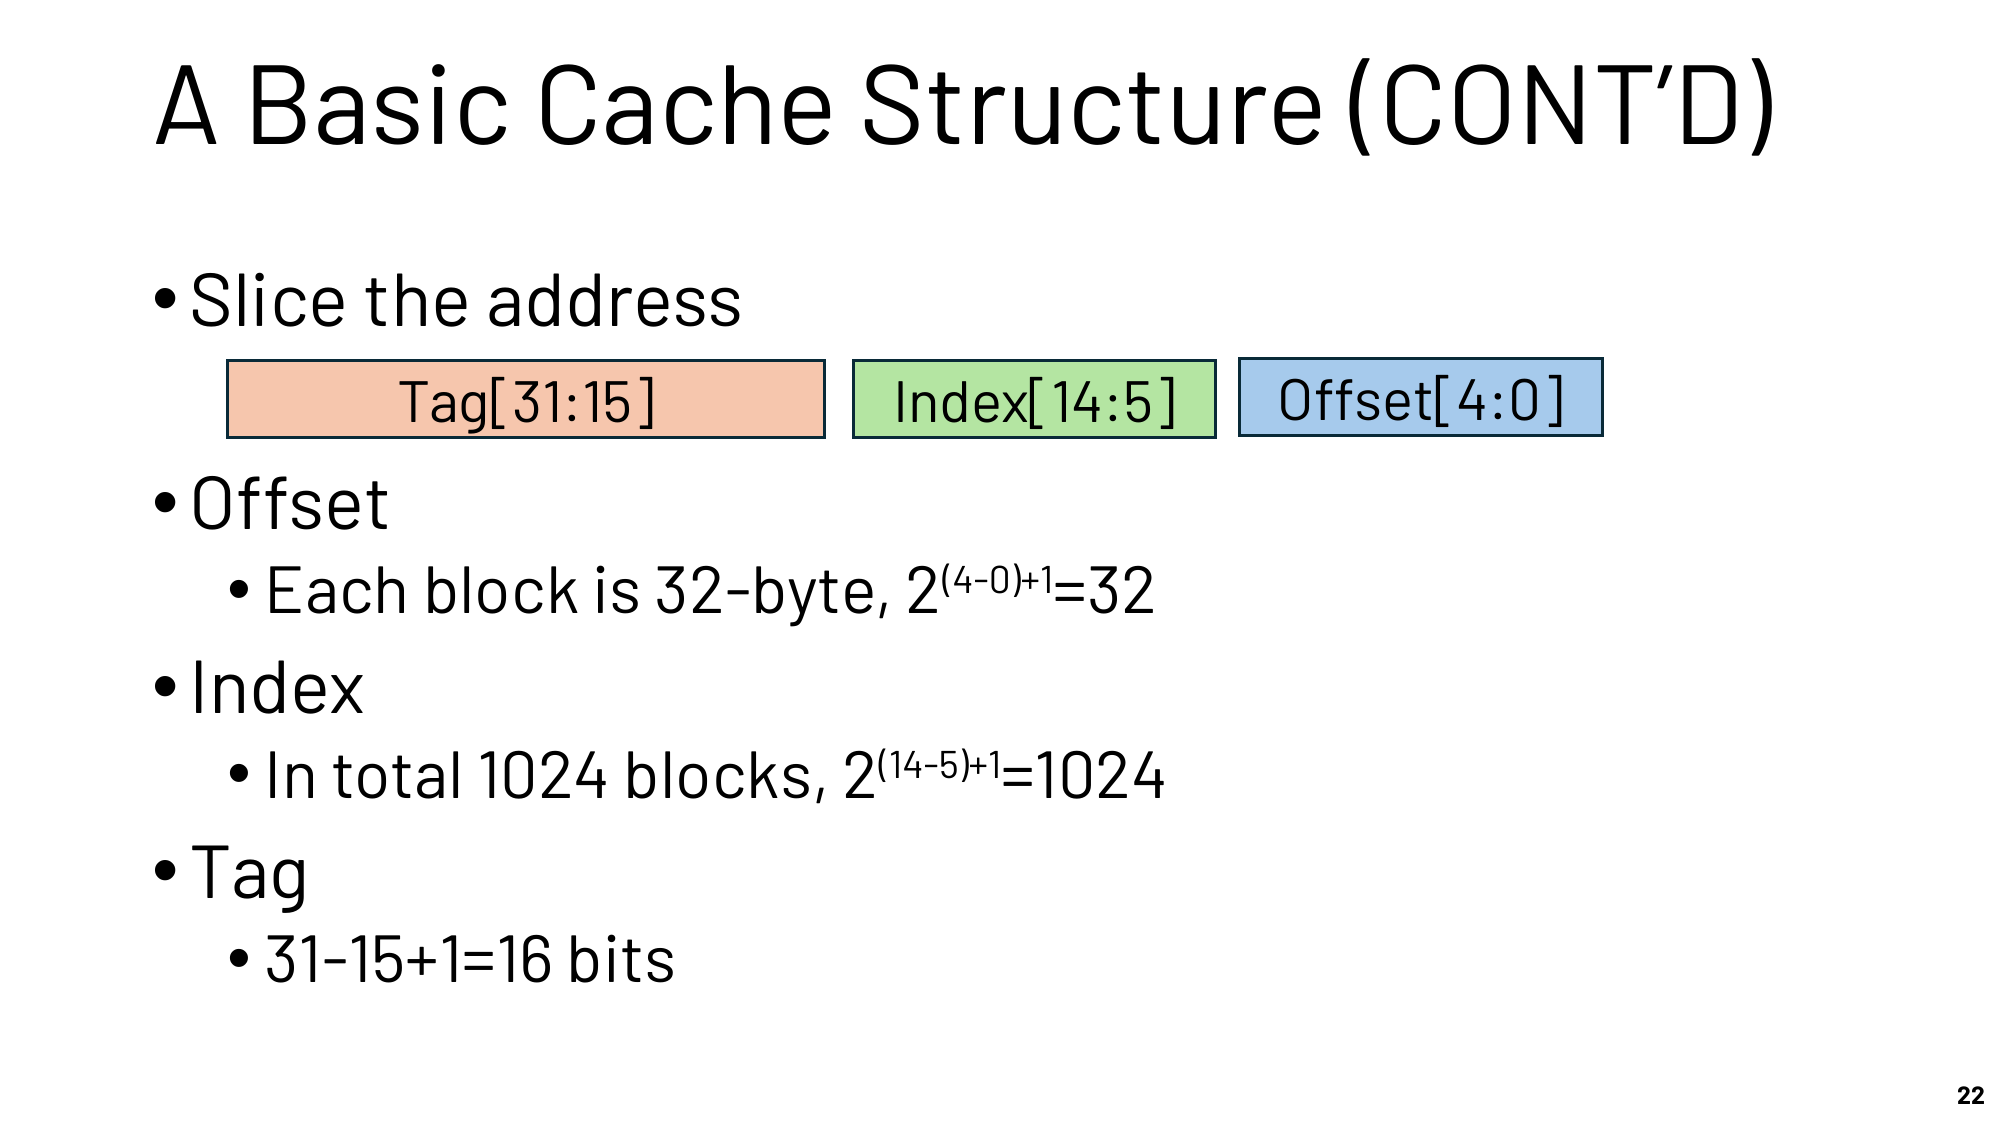

# A Basic Cache Structure (CONT’D)
Slice the address

Offset
Each block is 32-byte, 2(4-0)+1=32
Index
In total 1024 blocks, 2(14-5)+1=1024
Tag
31-15+1=16 bits
Offset[4:0]
Tag[31:15]
Index[14:5]
22